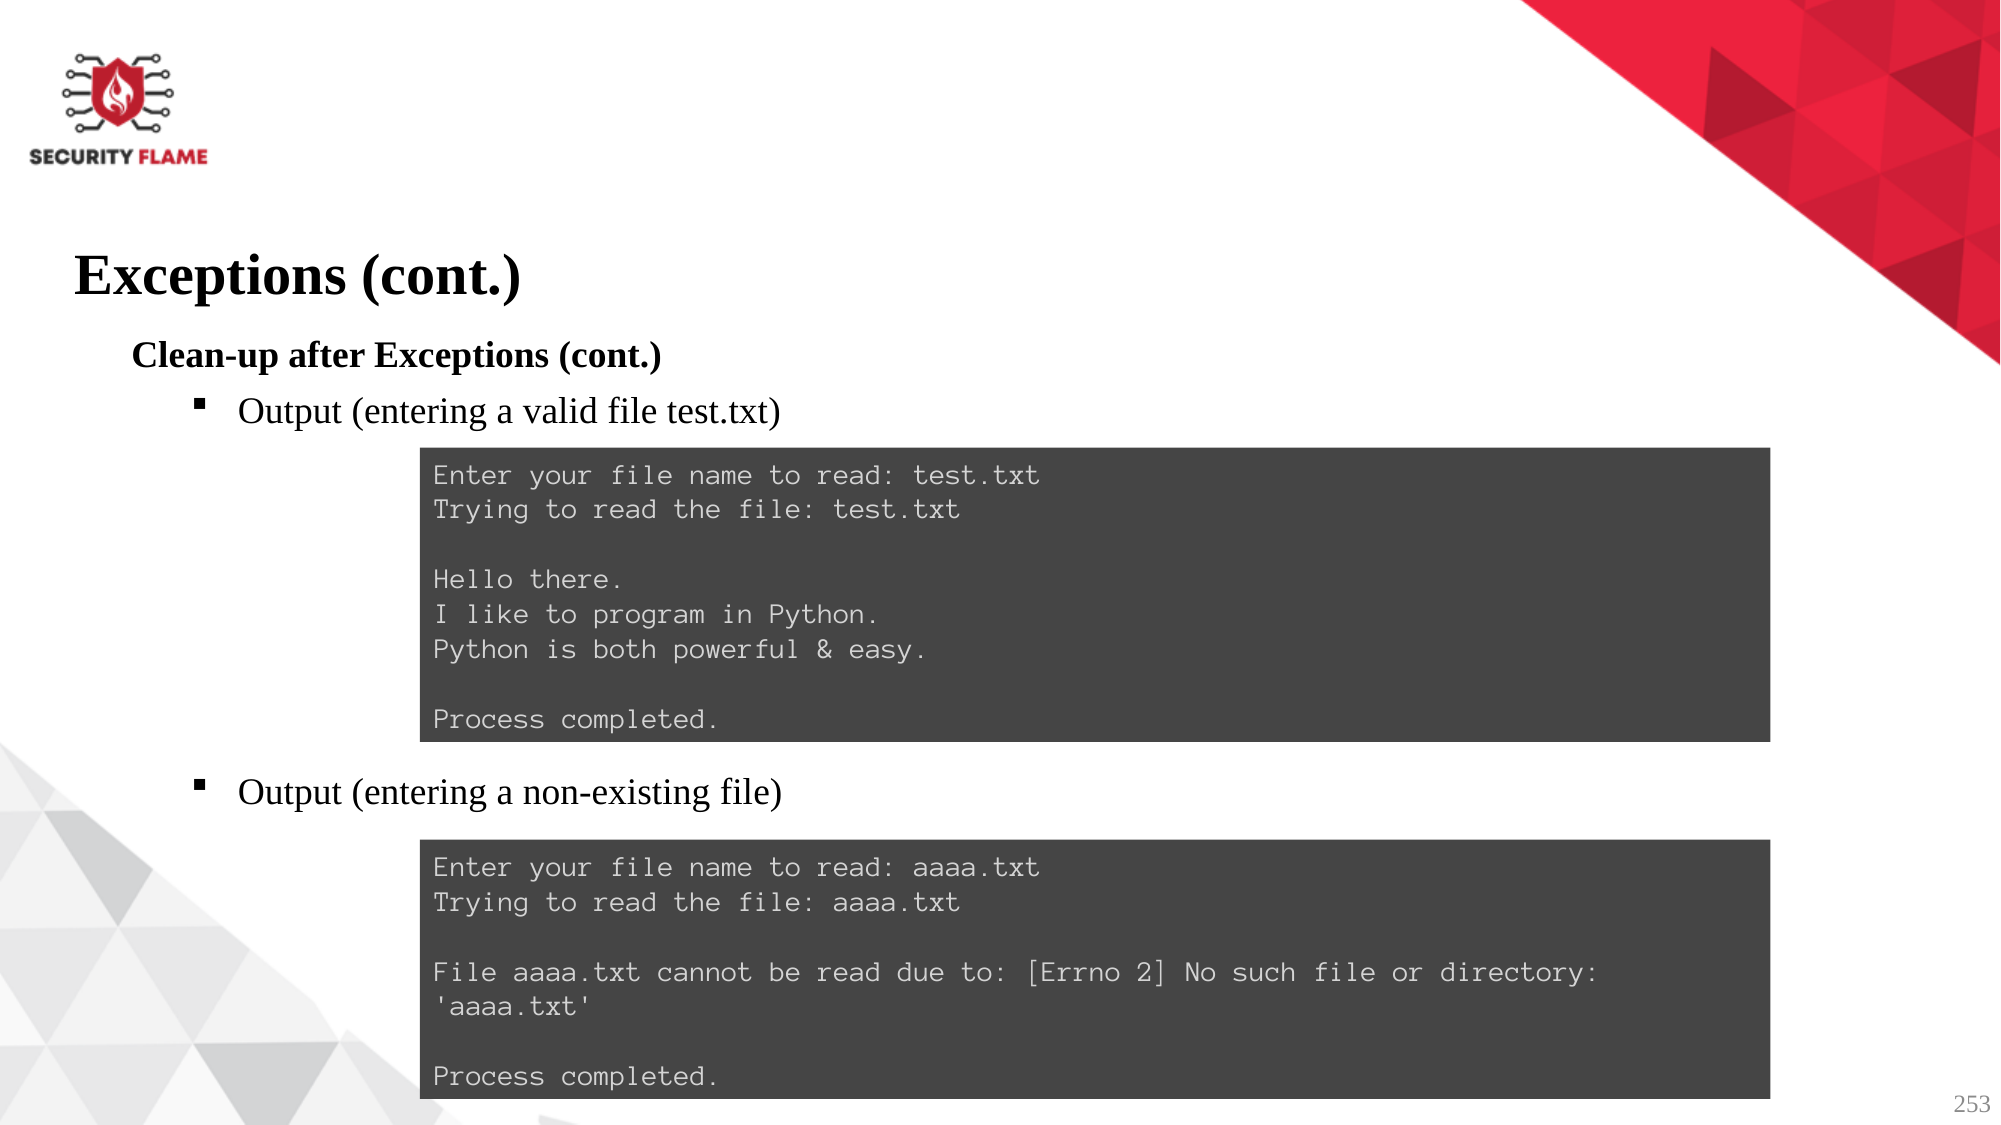

Exceptions (cont.)
Clean-up after Exceptions (cont.)
Output (entering a valid file test.txt)
Enter your file name to read: test.txt
Trying to read the file: test.txt

Hello there.
I like to program in Python.
Python is both powerful & easy.

Process completed.
Output (entering a non-existing file)
Enter your file name to read: aaaa.txt
Trying to read the file: aaaa.txt

File aaaa.txt cannot be read due to: [Errno 2] No such file or directory: 'aaaa.txt'

Process completed.
253